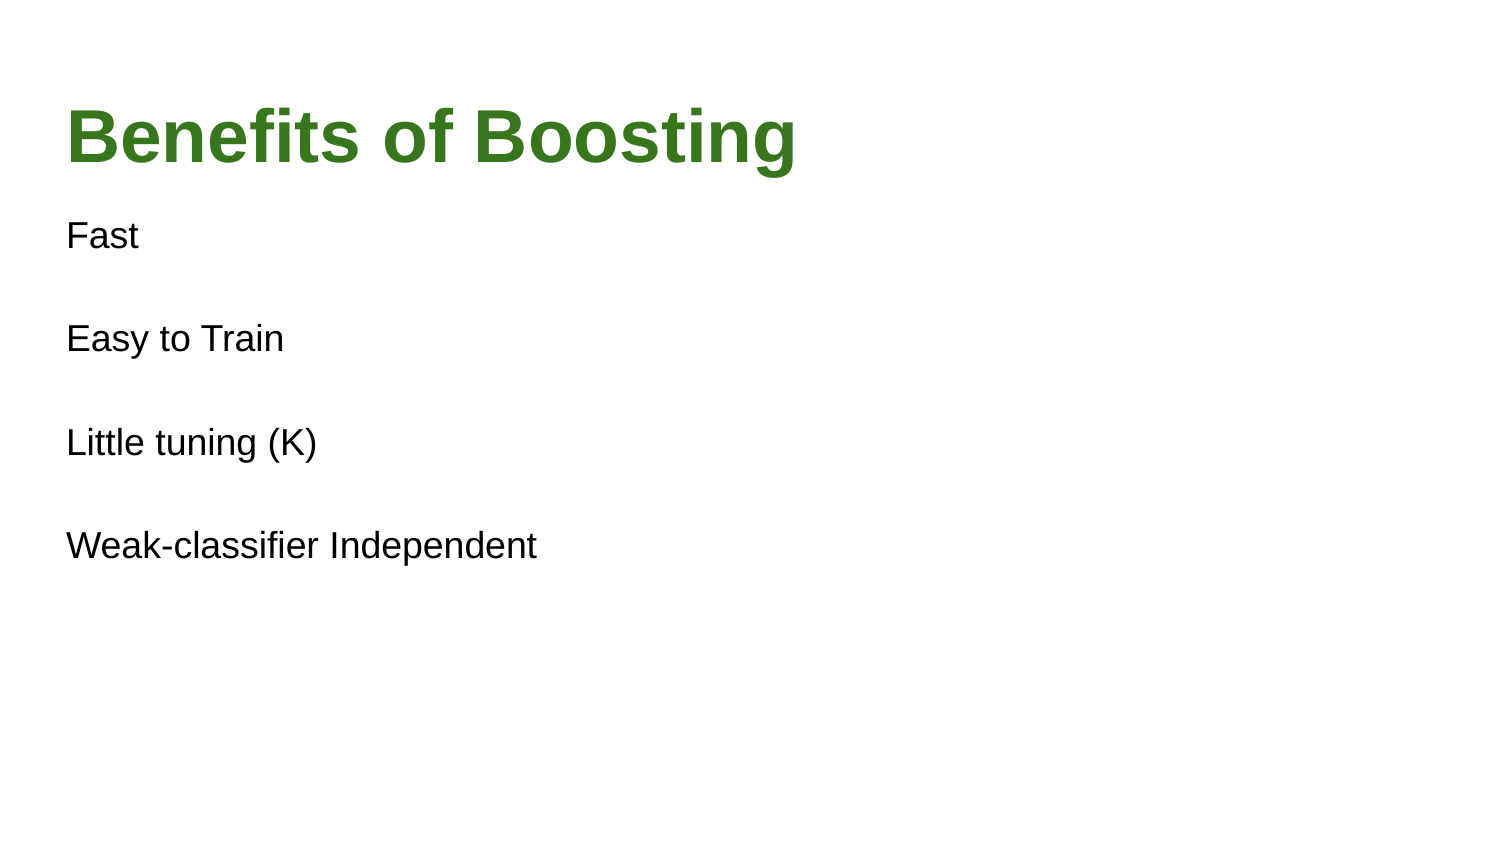

# Benefits of Boosting
Fast

Easy to Train

Little tuning (K)

Weak-classifier Independent